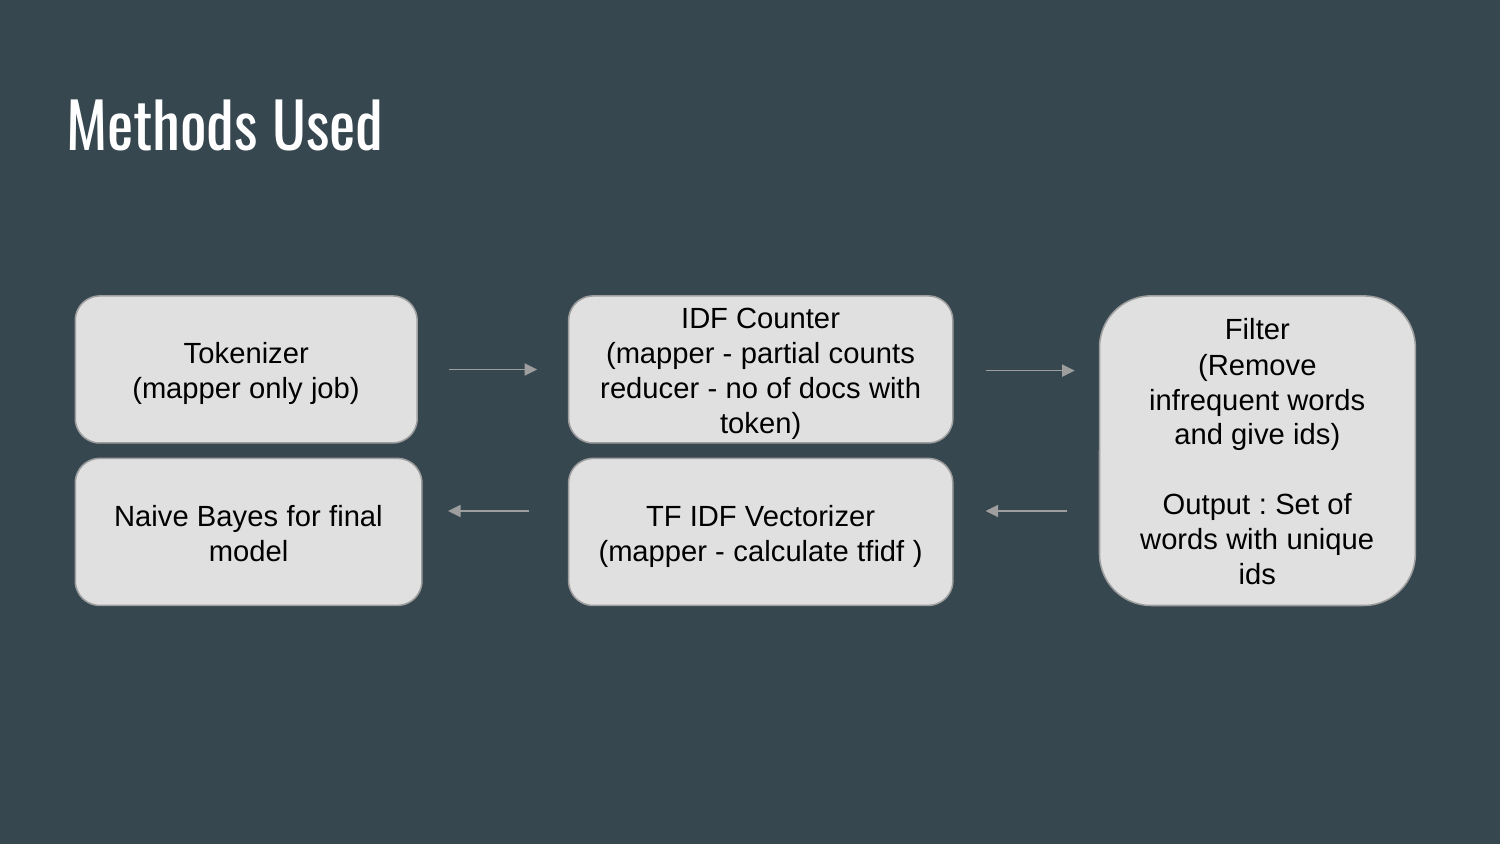

# Methods Used
IDF Counter
(mapper - partial counts
reducer - no of docs with token)
Filter
(Remove infrequent words and give ids)

Output : Set of words with unique ids
Tokenizer
(mapper only job)
Naive Bayes for final model
TF IDF Vectorizer
(mapper - calculate tfidf )